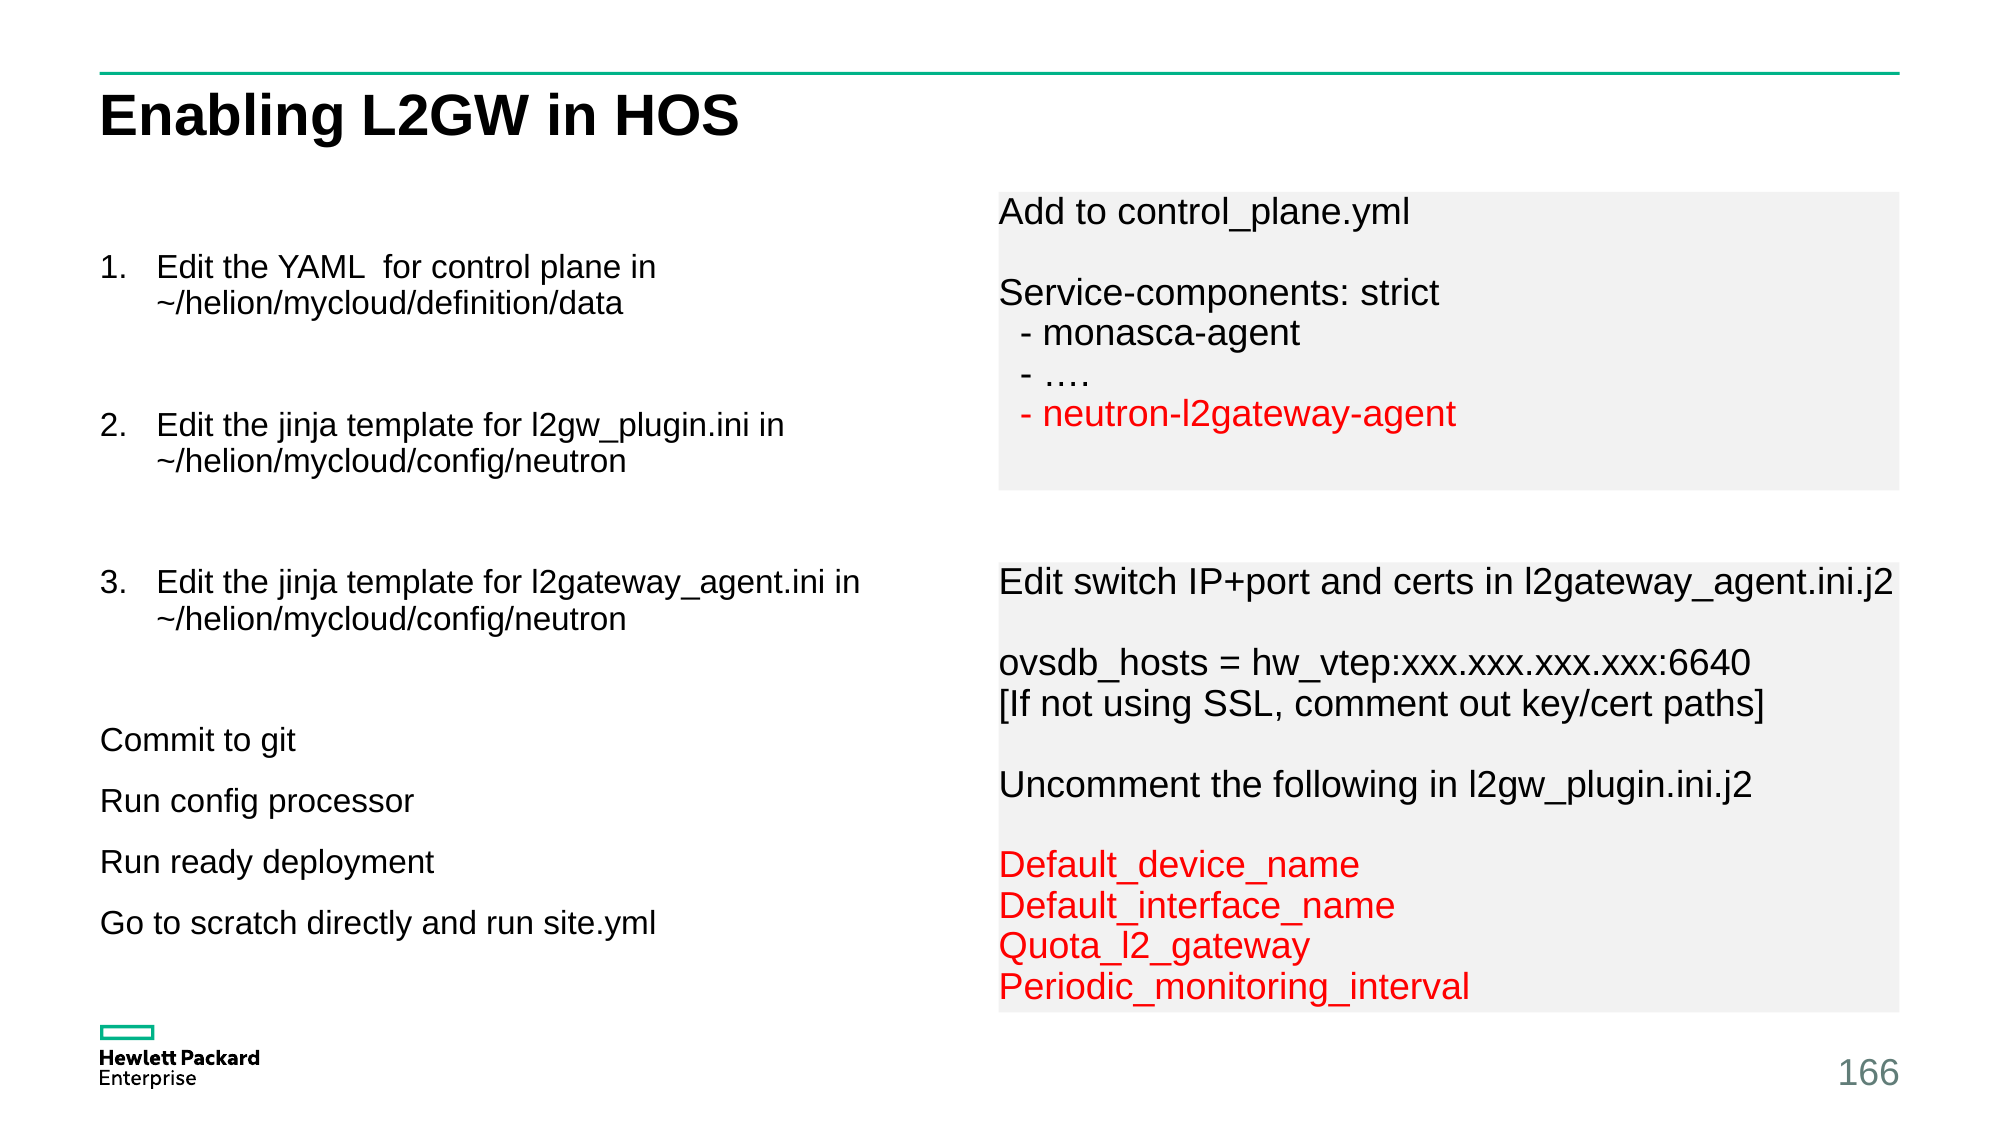

# Enabling L2GW in HOS
Add to control_plane.yml

Service-components: strict
  - monasca-agent
  - ….
  - neutron-l2gateway-agent
Edit the YAML  for control plane in ~/helion/mycloud/definition/data

Edit the jinja template for l2gw_plugin.ini in ~/helion/mycloud/config/neutron

Edit the jinja template for l2gateway_agent.ini in ~/helion/mycloud/config/neutron

Commit to git
Run config processor
Run ready deployment
Go to scratch directly and run site.yml

Edit switch IP+port and certs in l2gateway_agent.ini.j2

ovsdb_hosts = hw_vtep:xxx.xxx.xxx.xxx:6640
[If not using SSL, comment out key/cert paths]

Uncomment the following in l2gw_plugin.ini.j2

Default_device_name
Default_interface_name
Quota_l2_gateway
Periodic_monitoring_interval
166